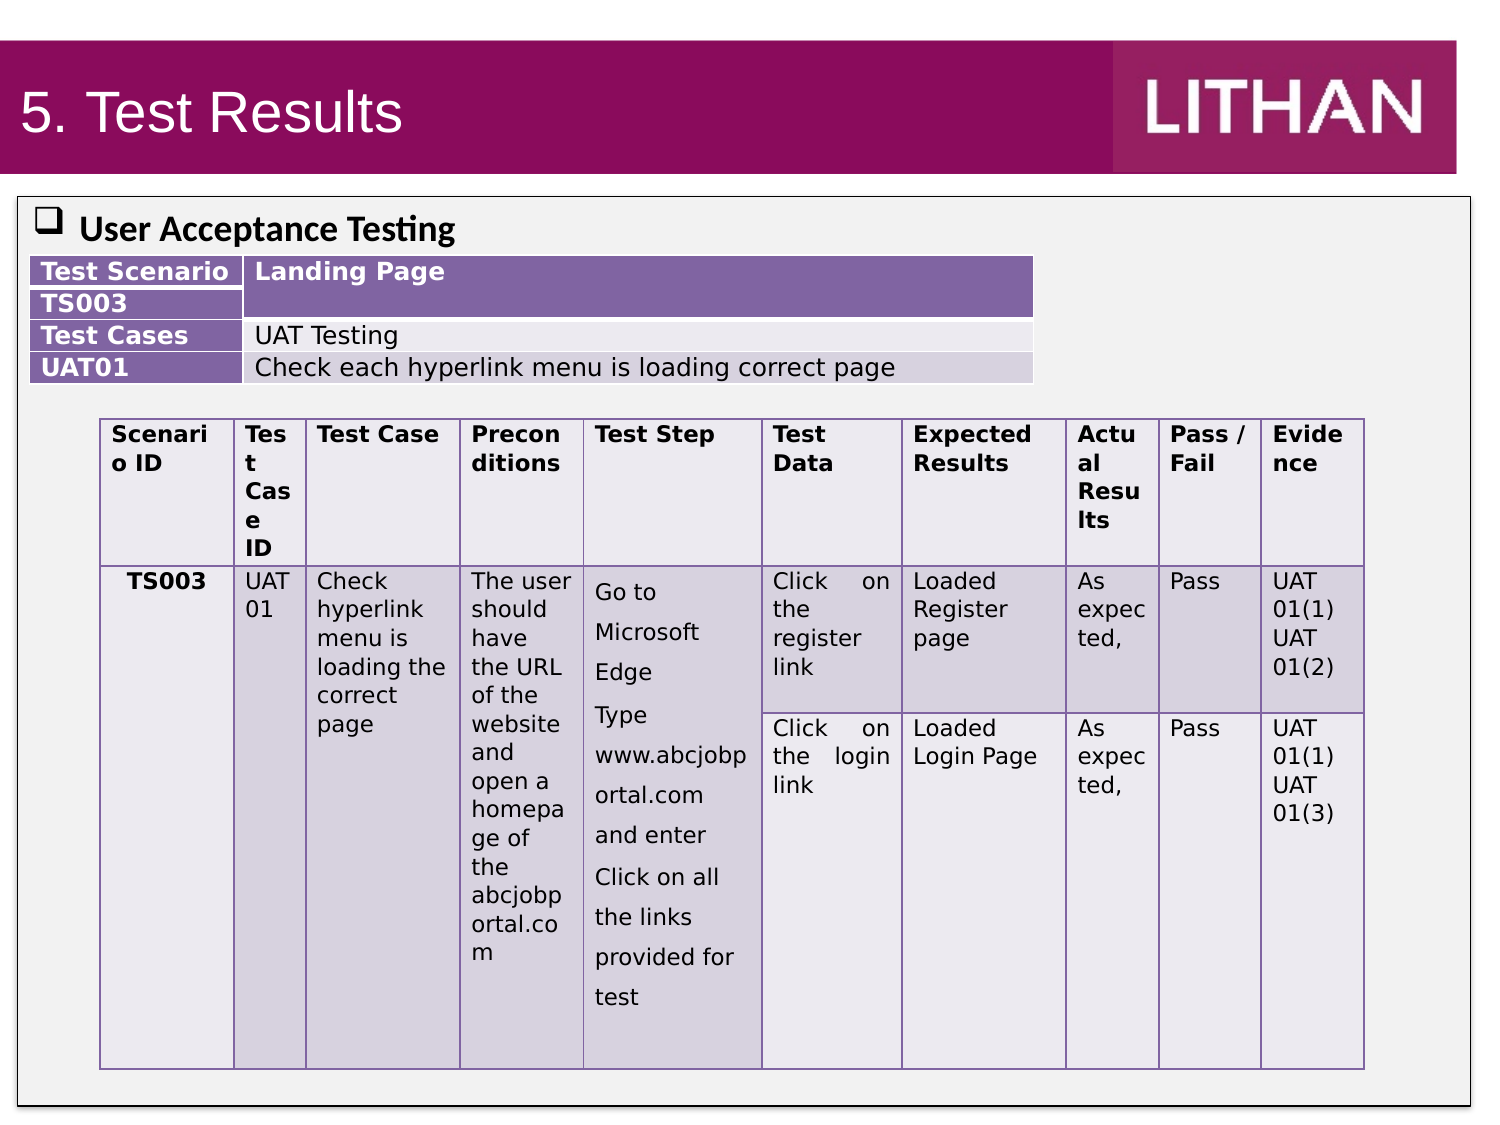

5. Test Results
User Acceptance Testing

| Test Scenario | Landing Page |
| --- | --- |
| TS003 |  |
| Test Cases | UAT Testing |
| UAT01 | Check each hyperlink menu is loading correct page |
| Scenario ID | Test Case ID | Test Case | Preconditions | Test Step | Test Data | Expected Results | Actual Results | Pass / Fail | Evidence |
| --- | --- | --- | --- | --- | --- | --- | --- | --- | --- |
| TS003 | UAT01 | Check hyperlink menu is loading the correct page | The user should have the URL of the website and open a homepage of the abcjobportal.com | Go to Microsoft Edge Type www.abcjobportal.com and enter Click on all the links provided for test | Click on the register link | Loaded Register page | As expected, | Pass | UAT 01(1) UAT 01(2) |
|  |  |  |  |  | Click on the login link | Loaded Login Page | As expected, | Pass | UAT 01(1) UAT 01(3) |